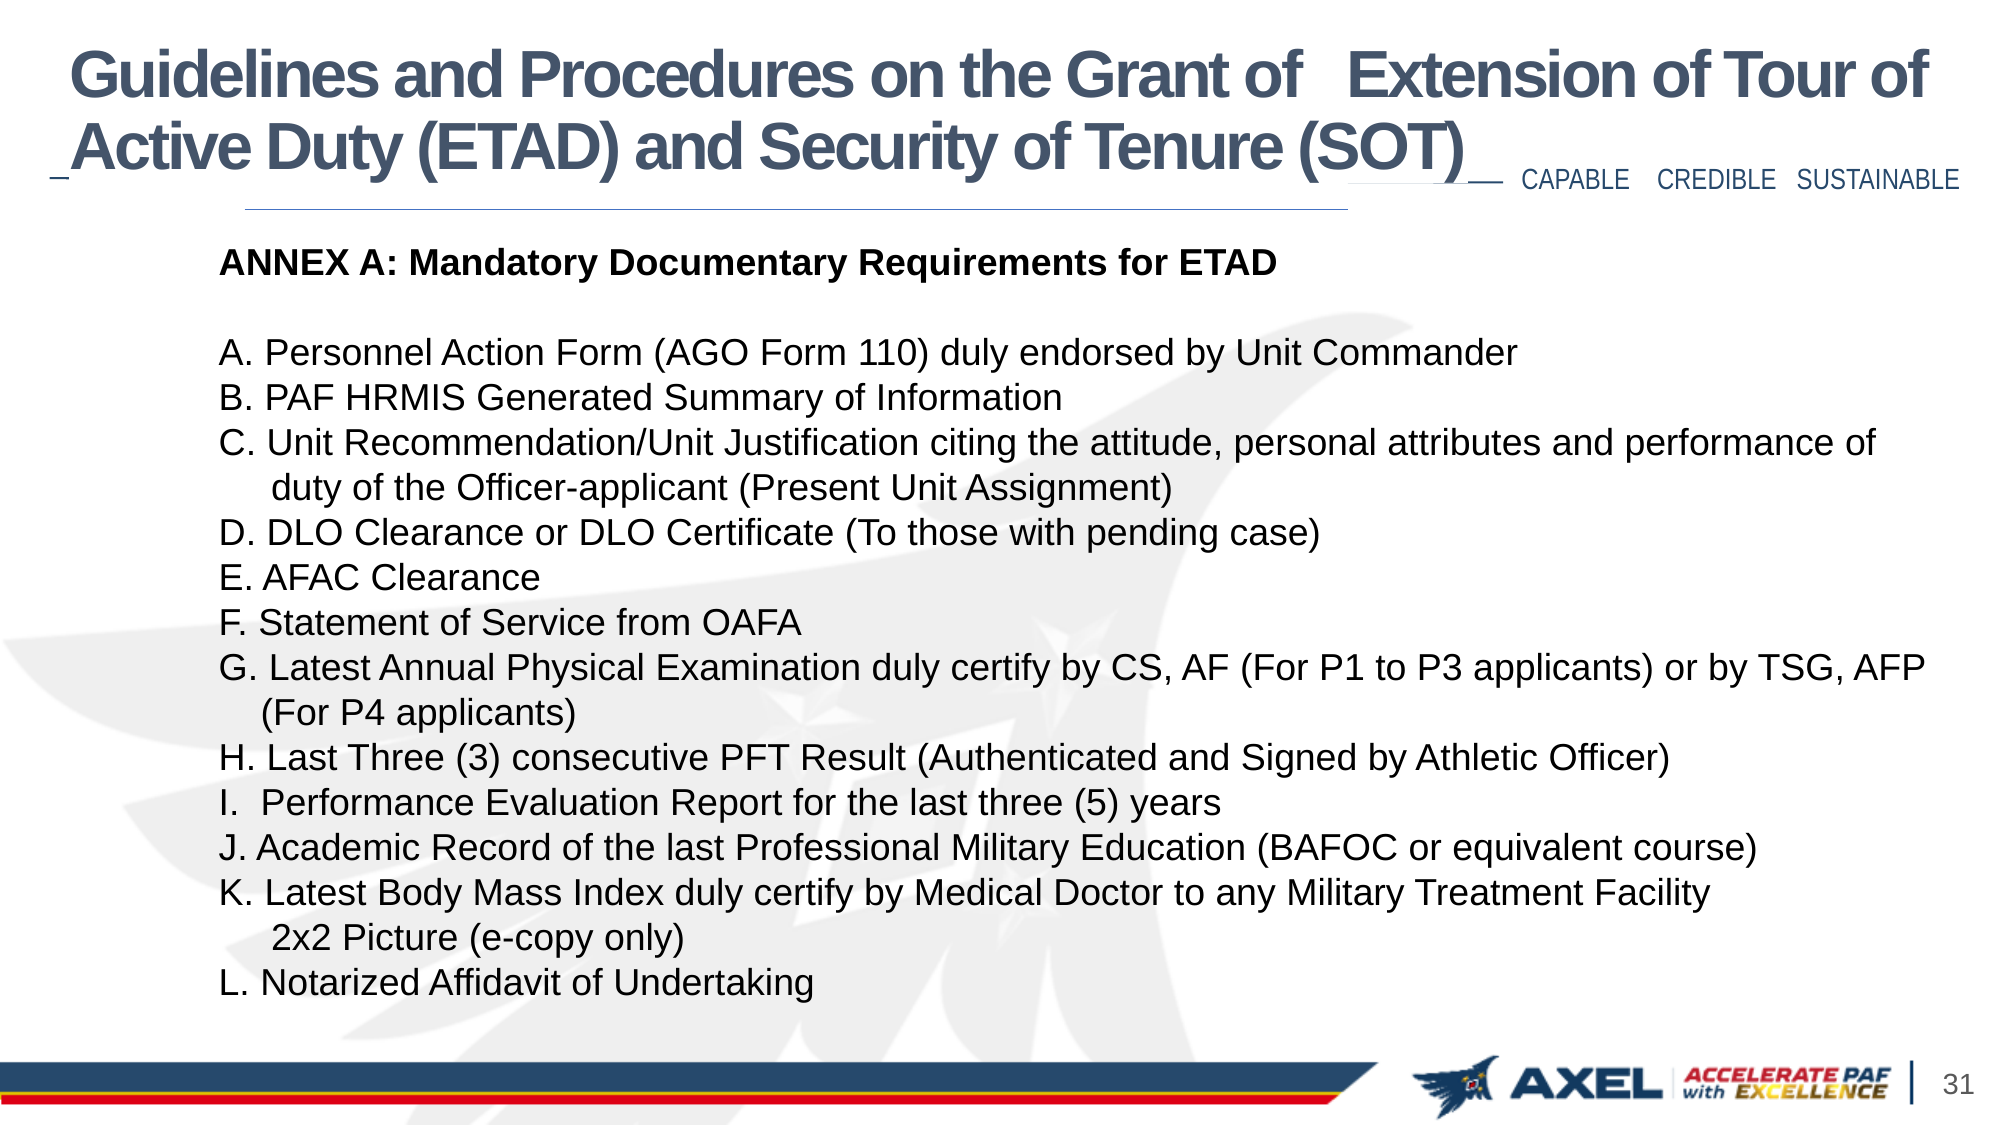

# Guidelines and Procedures on the Grant of   Extension of Tour of Active Duty (ETAD) and Security of Tenure (SOT)

 	ANNEX A: Mandatory Documentary Requirements for ETAD

	A. Personnel Action Form (AGO Form 110) duly endorsed by Unit Commander
	B. PAF HRMIS Generated Summary of Information
	C. Unit Recommendation/Unit Justification citing the attitude, personal attributes and performance of 	     duty of the Officer-applicant (Present Unit Assignment)
	D. DLO Clearance or DLO Certificate (To those with pending case)
	E. AFAC Clearance
	F. Statement of Service from OAFA
	G. Latest Annual Physical Examination duly certify by CS, AF (For P1 to P3 applicants) or by TSG, AFP 	    (For P4 applicants)
	H. Last Three (3) consecutive PFT Result (Authenticated and Signed by Athletic Officer)
	I.  Performance Evaluation Report for the last three (5) years
	J. Academic Record of the last Professional Military Education (BAFOC or equivalent course)
	K. Latest Body Mass Index duly certify by Medical Doctor to any Military Treatment Facility
	     2x2 Picture (e-copy only)
	L. Notarized Affidavit of Undertaking